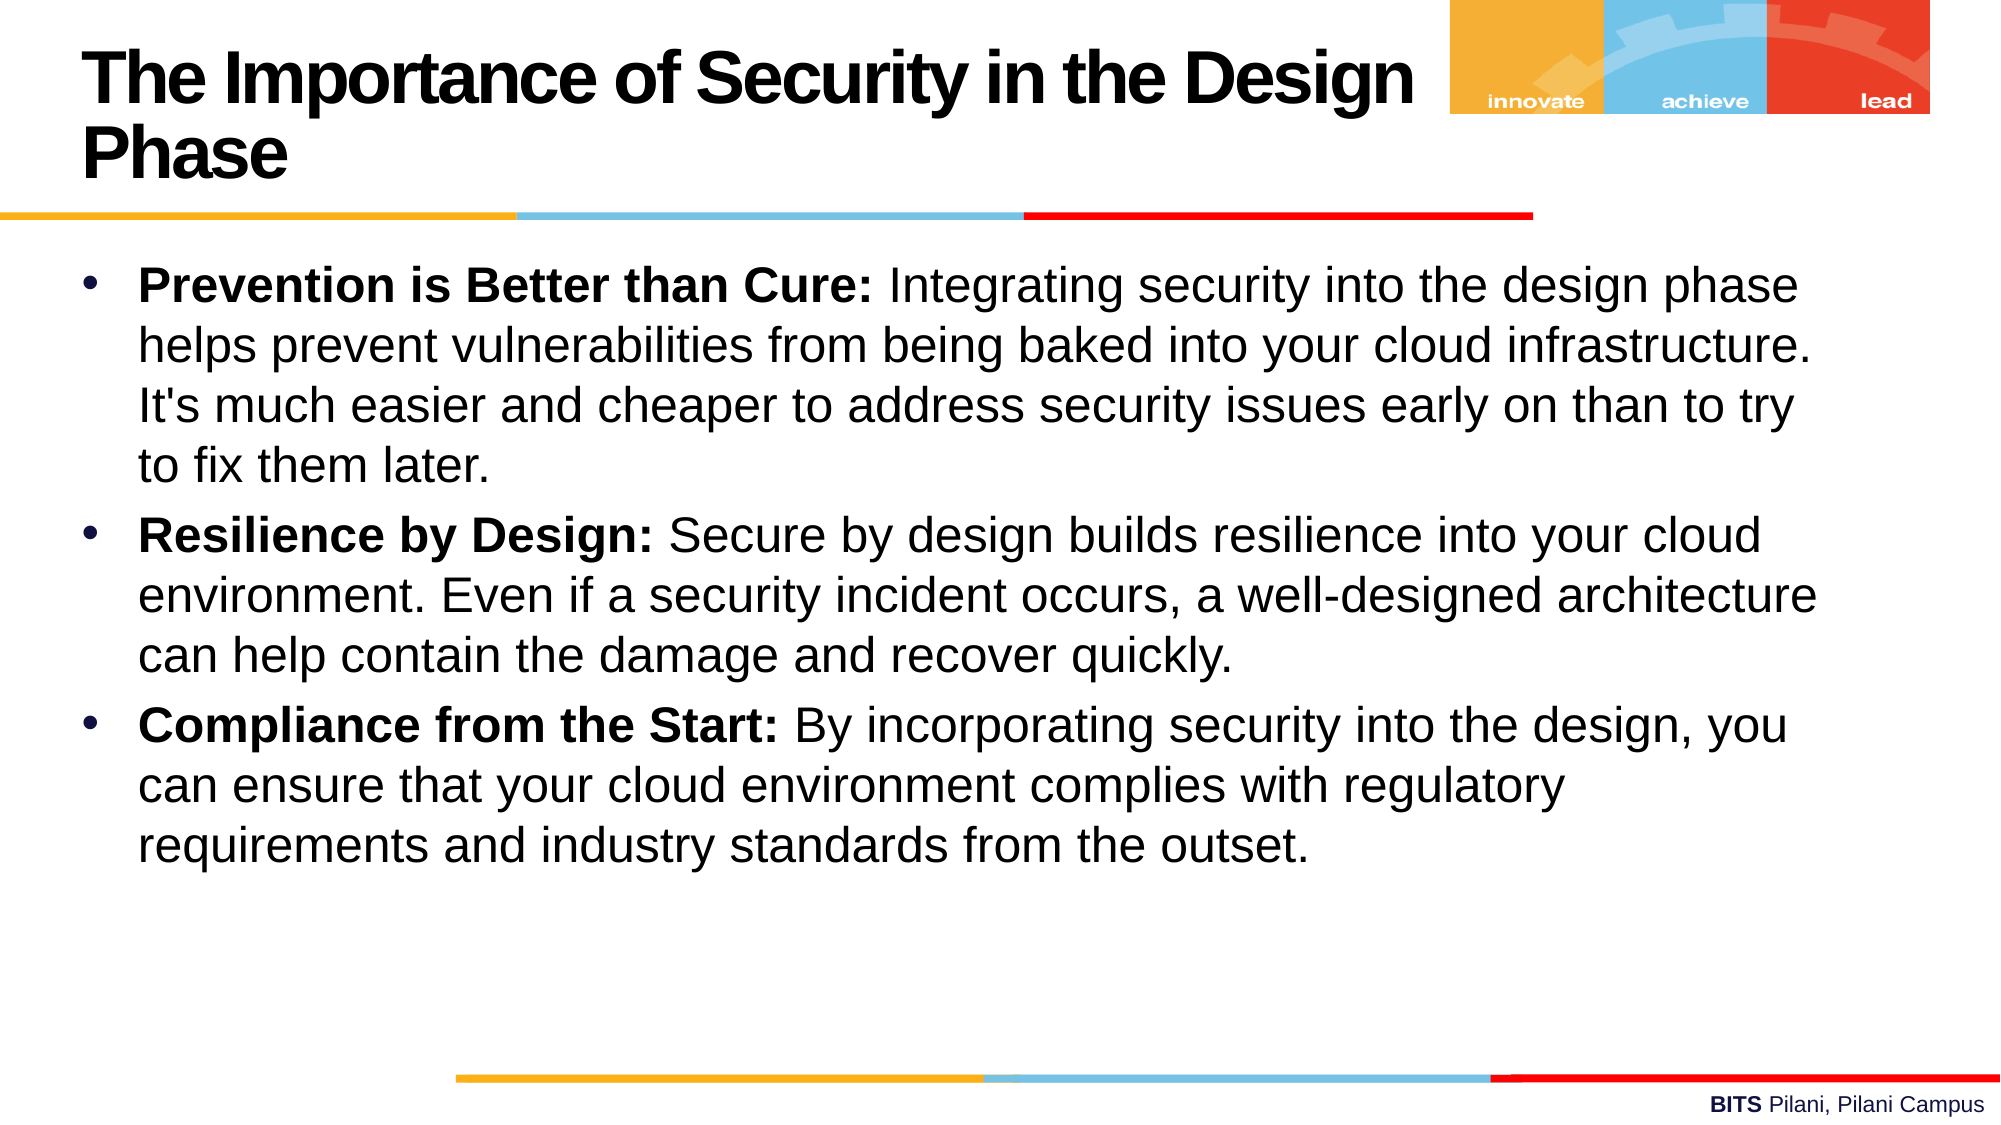

The Importance of Security in the Design Phase
Prevention is Better than Cure: Integrating security into the design phase helps prevent vulnerabilities from being baked into your cloud infrastructure. It's much easier and cheaper to address security issues early on than to try to fix them later.
Resilience by Design: Secure by design builds resilience into your cloud environment. Even if a security incident occurs, a well-designed architecture can help contain the damage and recover quickly.
Compliance from the Start: By incorporating security into the design, you can ensure that your cloud environment complies with regulatory requirements and industry standards from the outset.